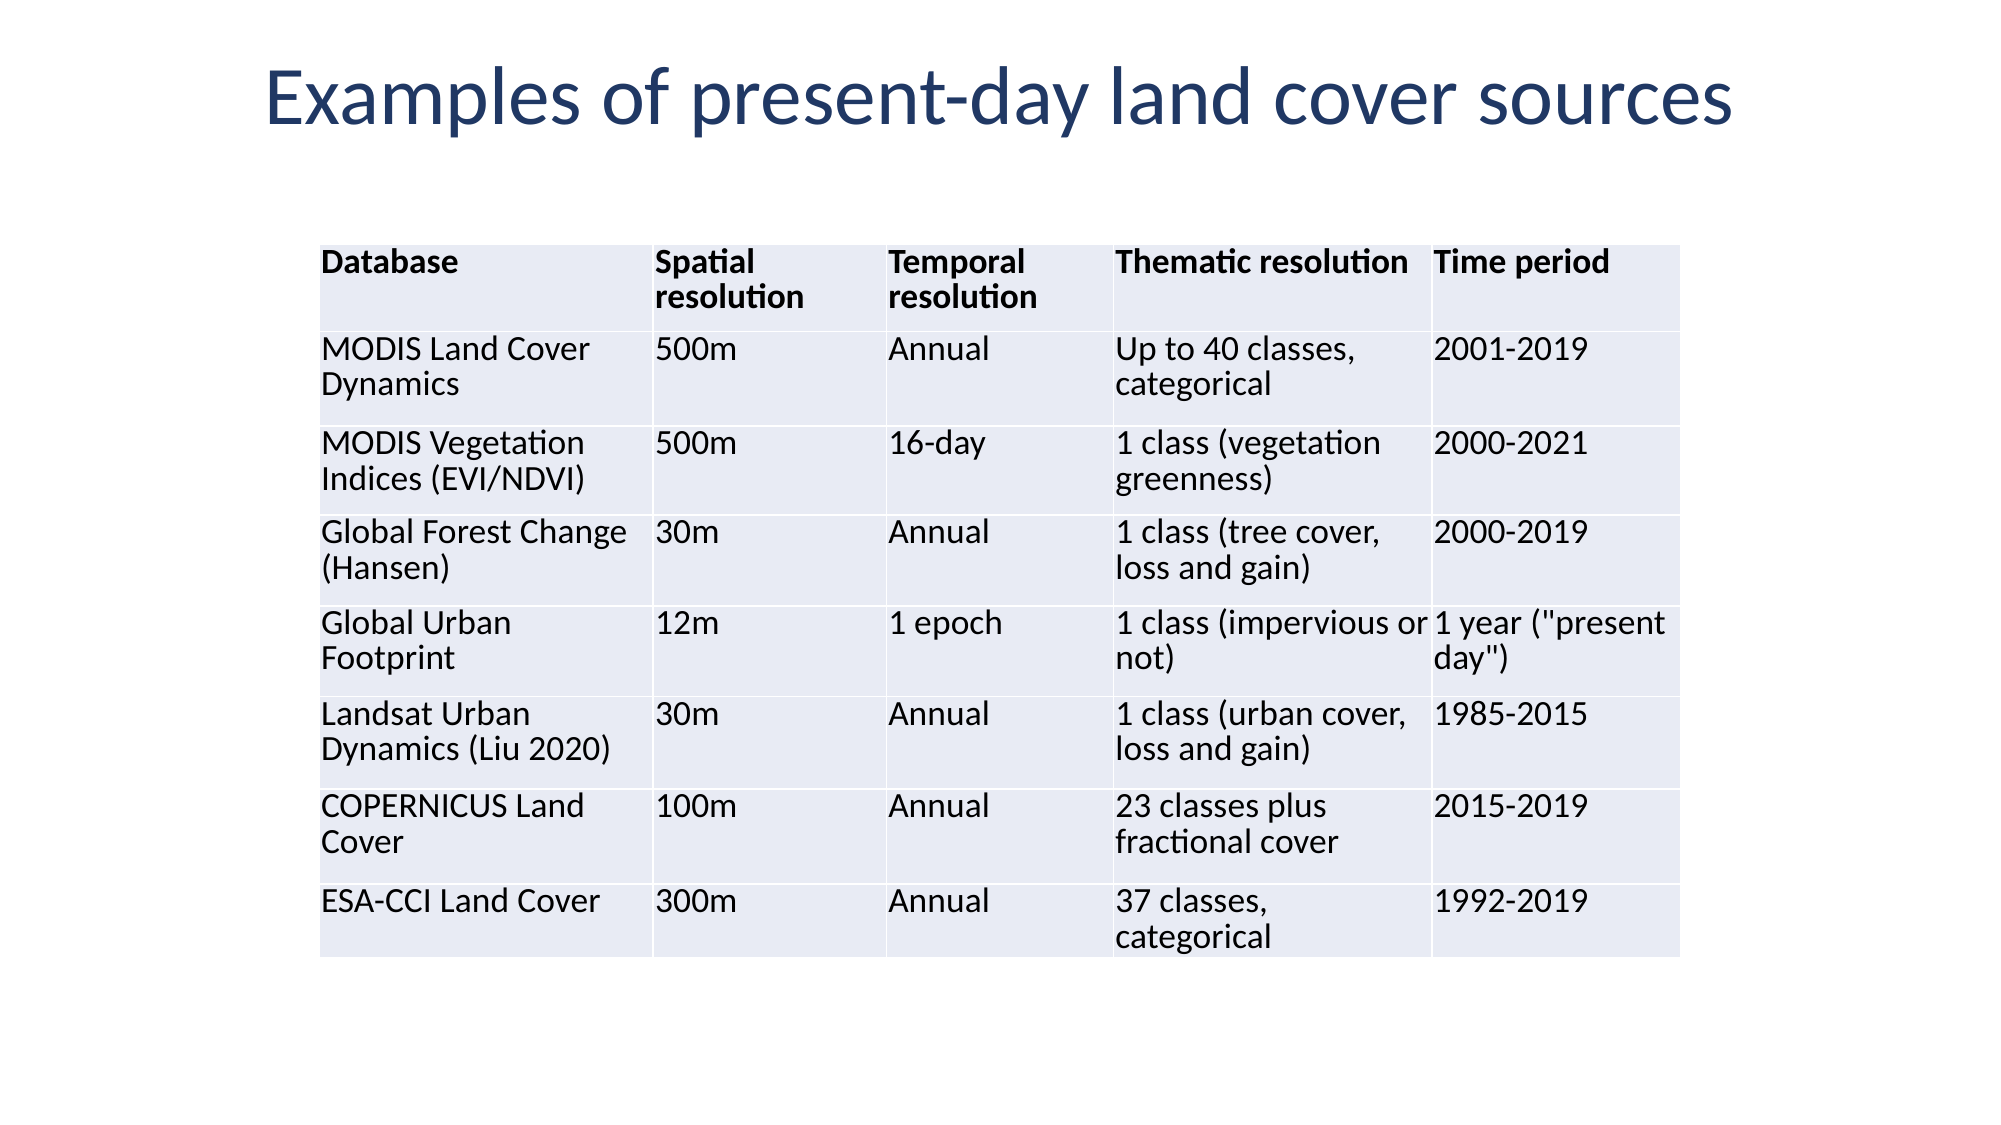

# Examples of present-day land cover sources
| Database | Spatial resolution | Temporal resolution | Thematic resolution | Time period |
| --- | --- | --- | --- | --- |
| MODIS Land Cover Dynamics | 500m | Annual | Up to 40 classes, categorical | 2001-2019 |
| MODIS Vegetation Indices (EVI/NDVI) | 500m | 16-day | 1 class (vegetation greenness) | 2000-2021 |
| Global Forest Change (Hansen) | 30m | Annual | 1 class (tree cover, loss and gain) | 2000-2019 |
| Global Urban Footprint | 12m | 1 epoch | 1 class (impervious or not) | 1 year ("present day") |
| Landsat Urban Dynamics (Liu 2020) | 30m | Annual | 1 class (urban cover, loss and gain) | 1985-2015 |
| COPERNICUS Land Cover | 100m | Annual | 23 classes plus fractional cover | 2015-2019 |
| ESA-CCI Land Cover | 300m | Annual | 37 classes, categorical | 1992-2019 |